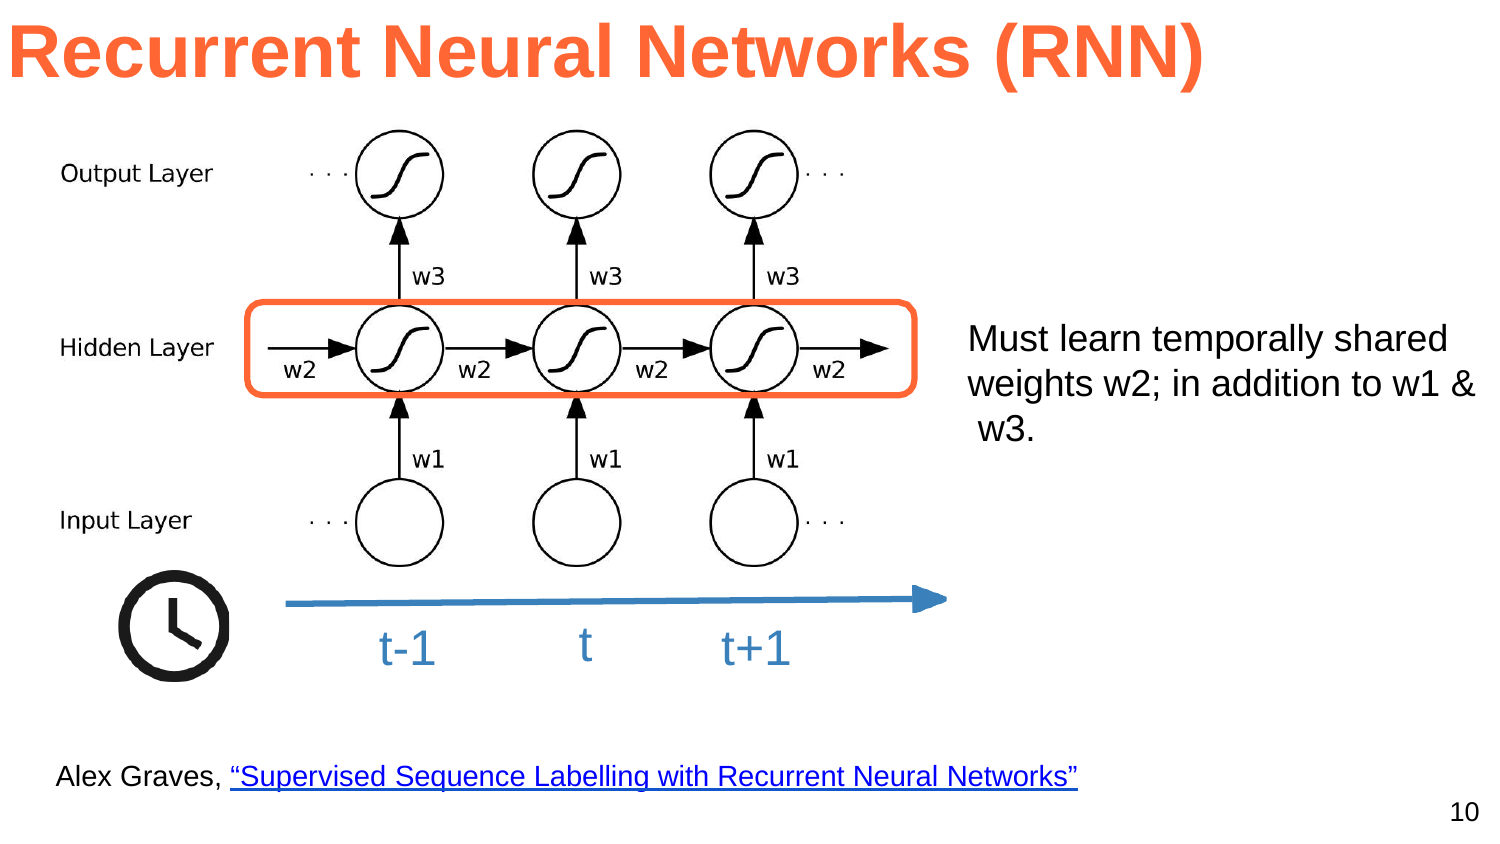

# Recurrent Neural Networks (RNN)

Must learn temporally shared  weights w2; in addition to w1 &  w3.

t
t-1
t+1
Alex Graves, “Supervised Sequence Labelling with Recurrent Neural Networks”
10